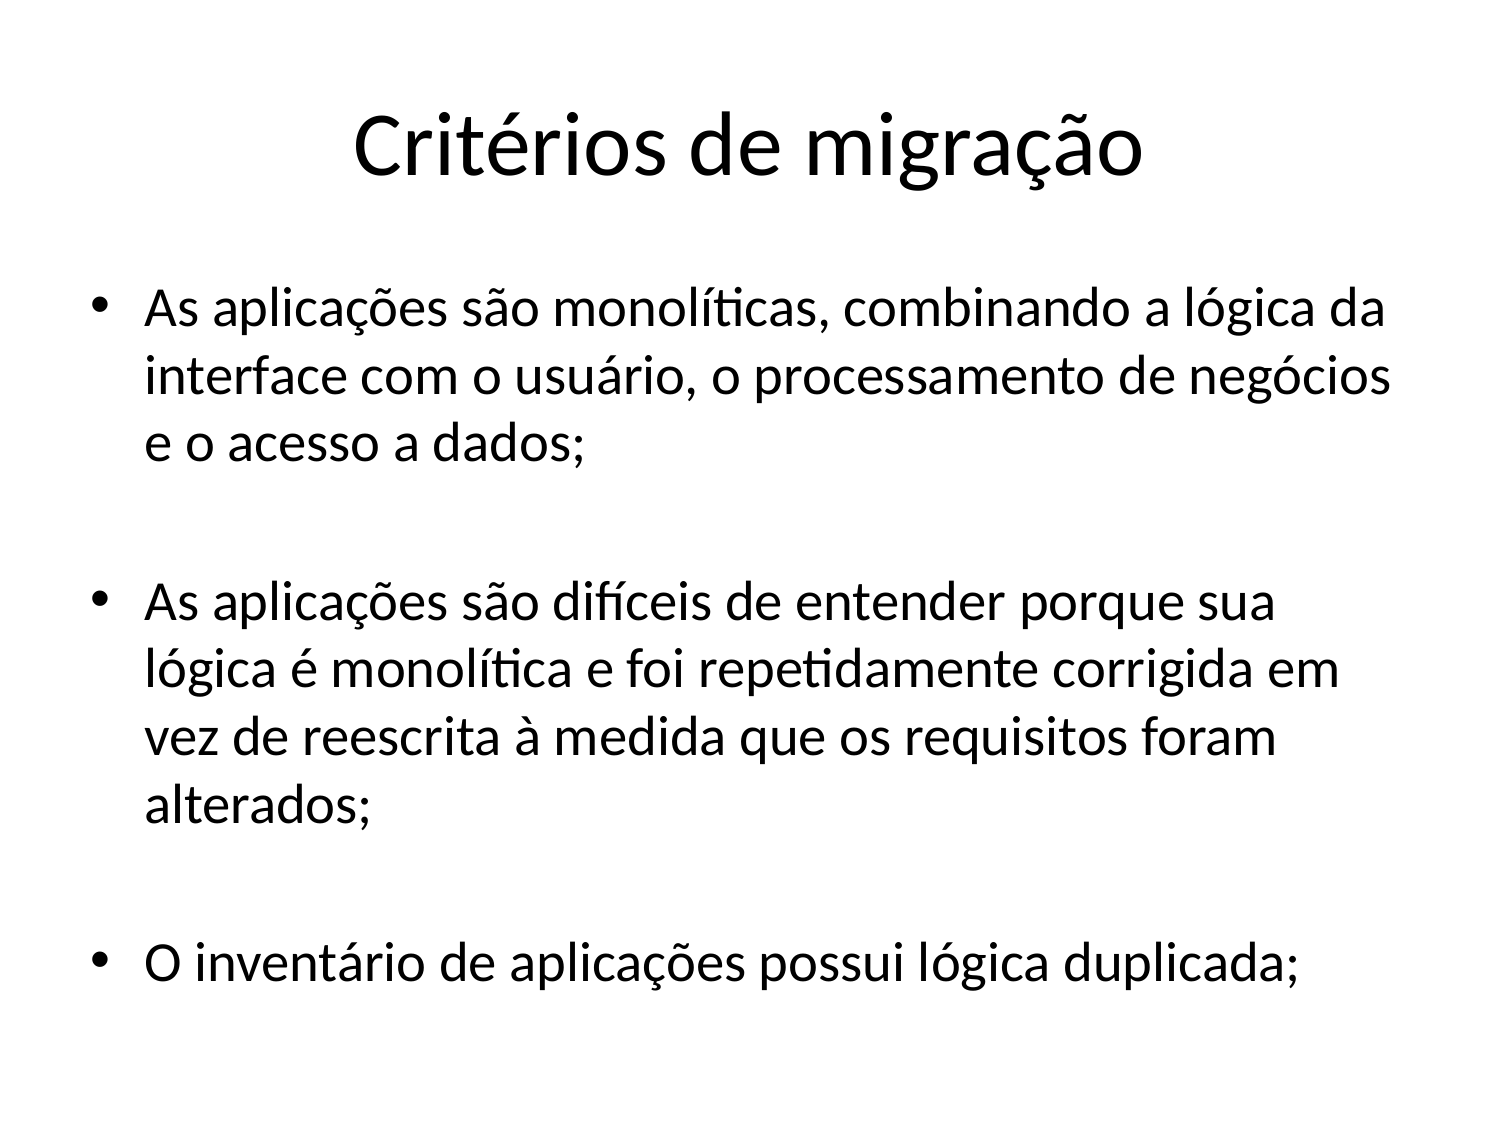

# Critérios de migração
As aplicações são monolíticas, combinando a lógica da interface com o usuário, o processamento de negócios e o acesso a dados;

As aplicações são difíceis de entender porque sua lógica é monolítica e foi repetidamente corrigida em vez de reescrita à medida que os requisitos foram alterados;

O inventário de aplicações possui lógica duplicada;